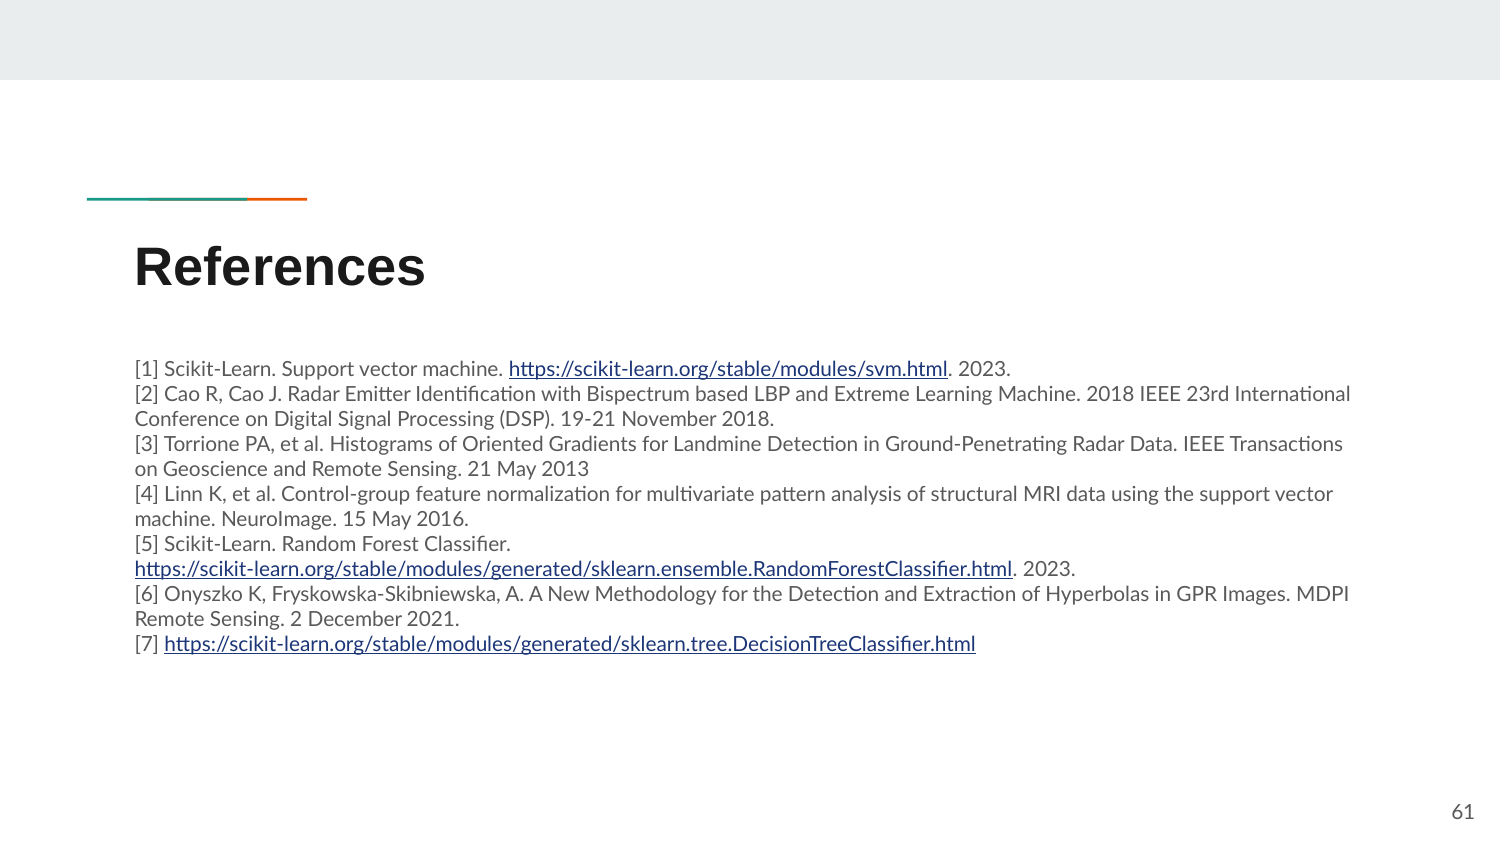

# References
[1] Scikit-Learn. Support vector machine. https://scikit-learn.org/stable/modules/svm.html. 2023.
[2] Cao R, Cao J. Radar Emitter Identification with Bispectrum based LBP and Extreme Learning Machine. 2018 IEEE 23rd International Conference on Digital Signal Processing (DSP). 19-21 November 2018.
[3] Torrione PA, et al. Histograms of Oriented Gradients for Landmine Detection in Ground-Penetrating Radar Data. IEEE Transactions on Geoscience and Remote Sensing. 21 May 2013
[4] Linn K, et al. Control-group feature normalization for multivariate pattern analysis of structural MRI data using the support vector machine. NeuroImage. 15 May 2016.
[5] Scikit-Learn. Random Forest Classifier. https://scikit-learn.org/stable/modules/generated/sklearn.ensemble.RandomForestClassifier.html. 2023.
[6] Onyszko K, Fryskowska-Skibniewska, A. A New Methodology for the Detection and Extraction of Hyperbolas in GPR Images. MDPI Remote Sensing. 2 December 2021.
[7] https://scikit-learn.org/stable/modules/generated/sklearn.tree.DecisionTreeClassifier.html

61